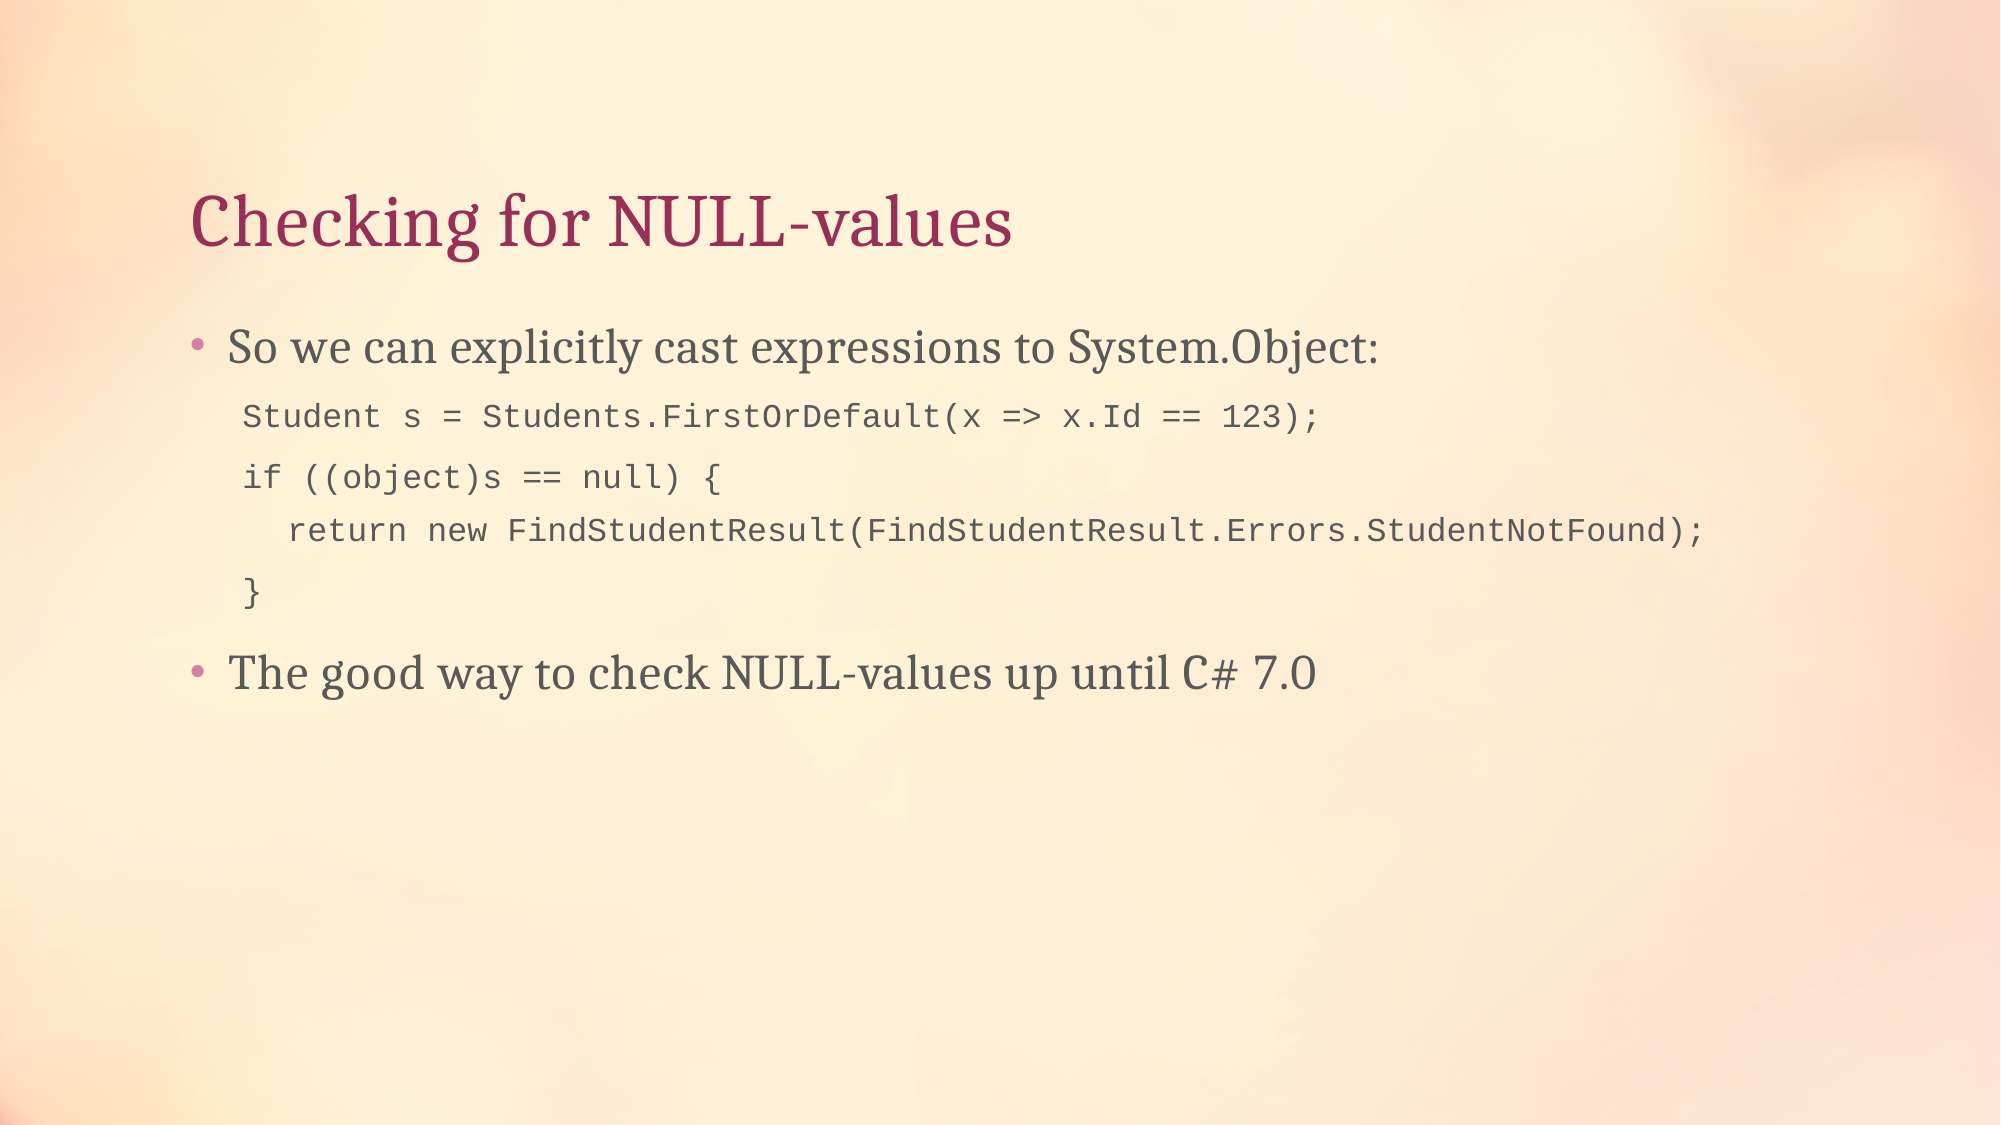

# Checking for NULL-values
So we can explicitly cast expressions to System.Object:
Student s = Students.FirstOrDefault(x => x.Id == 123);
if ((object)s == null) {
return new FindStudentResult(FindStudentResult.Errors.StudentNotFound);
}
The good way to check NULL-values up until C# 7.0